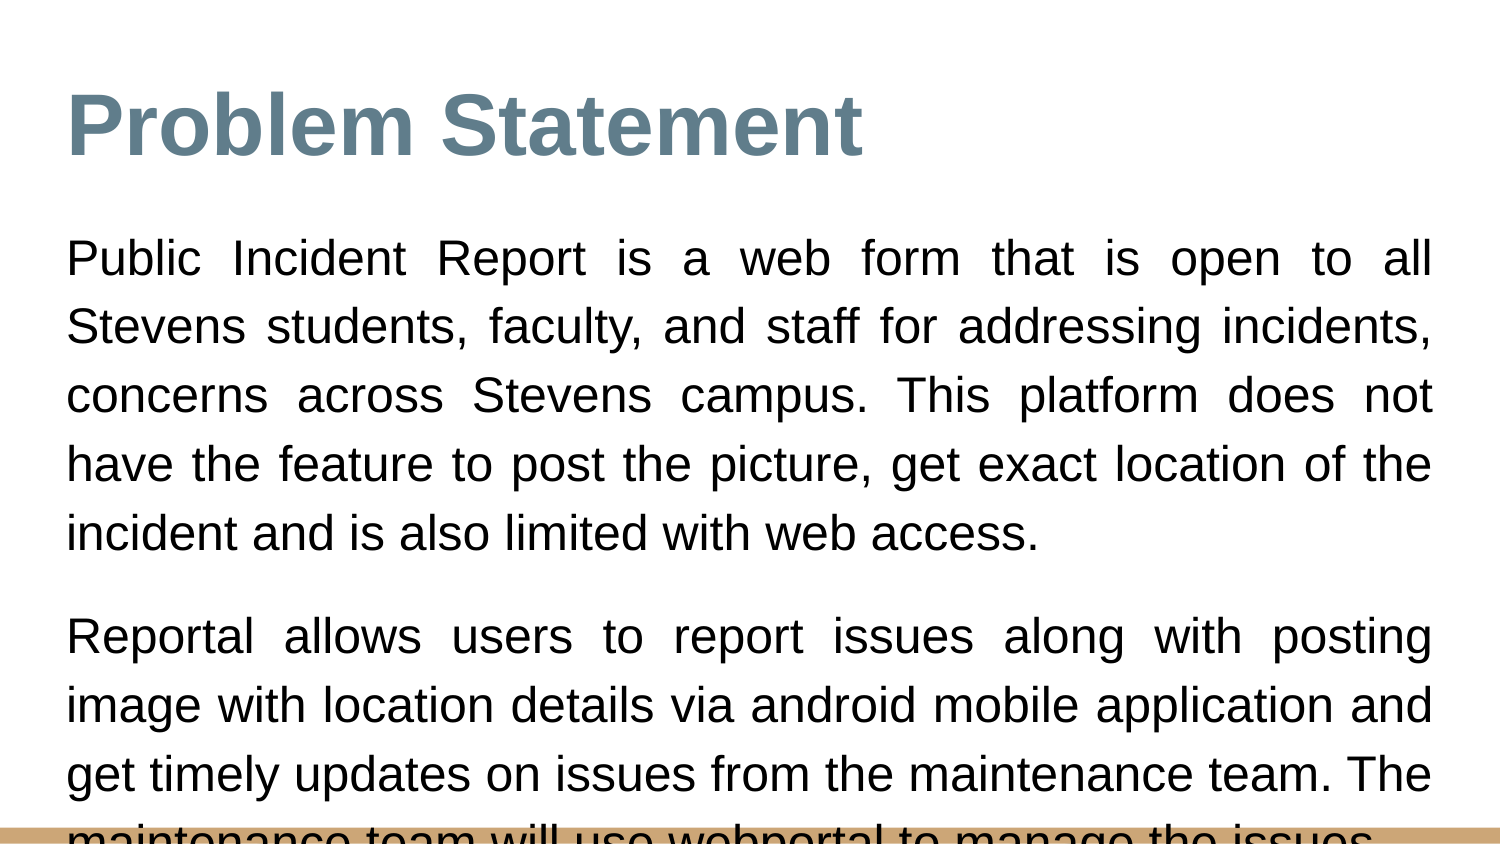

# Problem Statement
Public Incident Report is a web form that is open to all Stevens students, faculty, and staff for addressing incidents, concerns across Stevens campus. This platform does not have the feature to post the picture, get exact location of the incident and is also limited with web access.
Reportal allows users to report issues along with posting image with location details via android mobile application and get timely updates on issues from the maintenance team. The maintenance team will use webportal to manage the issues.